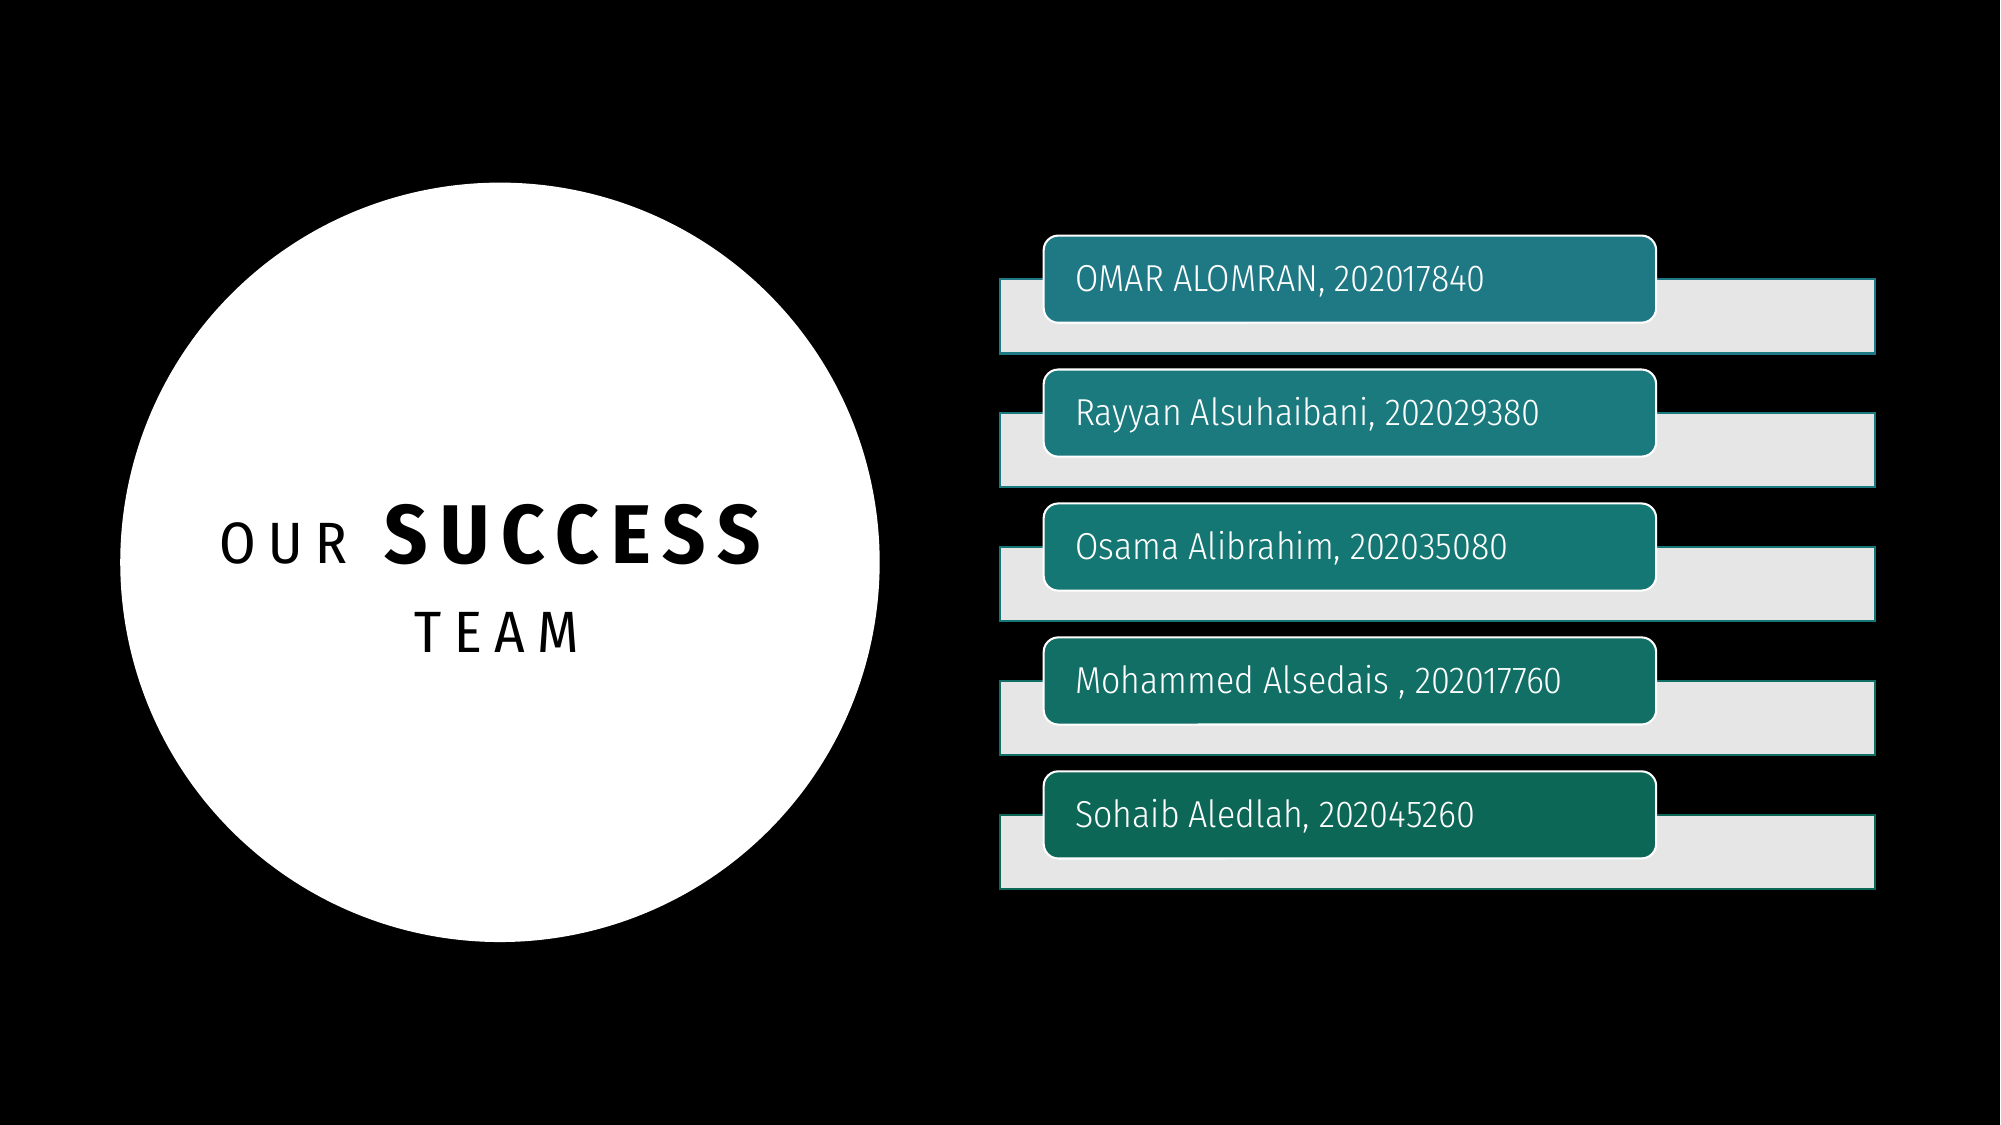

OMAR ALOMRAN, 202017840
Rayyan Alsuhaibani, 202029380
Osama Alibrahim, 202035080
Mohammed Alsedais , 202017760
Sohaib Aledlah, 202045260

# OUR SUCCESS TEAM